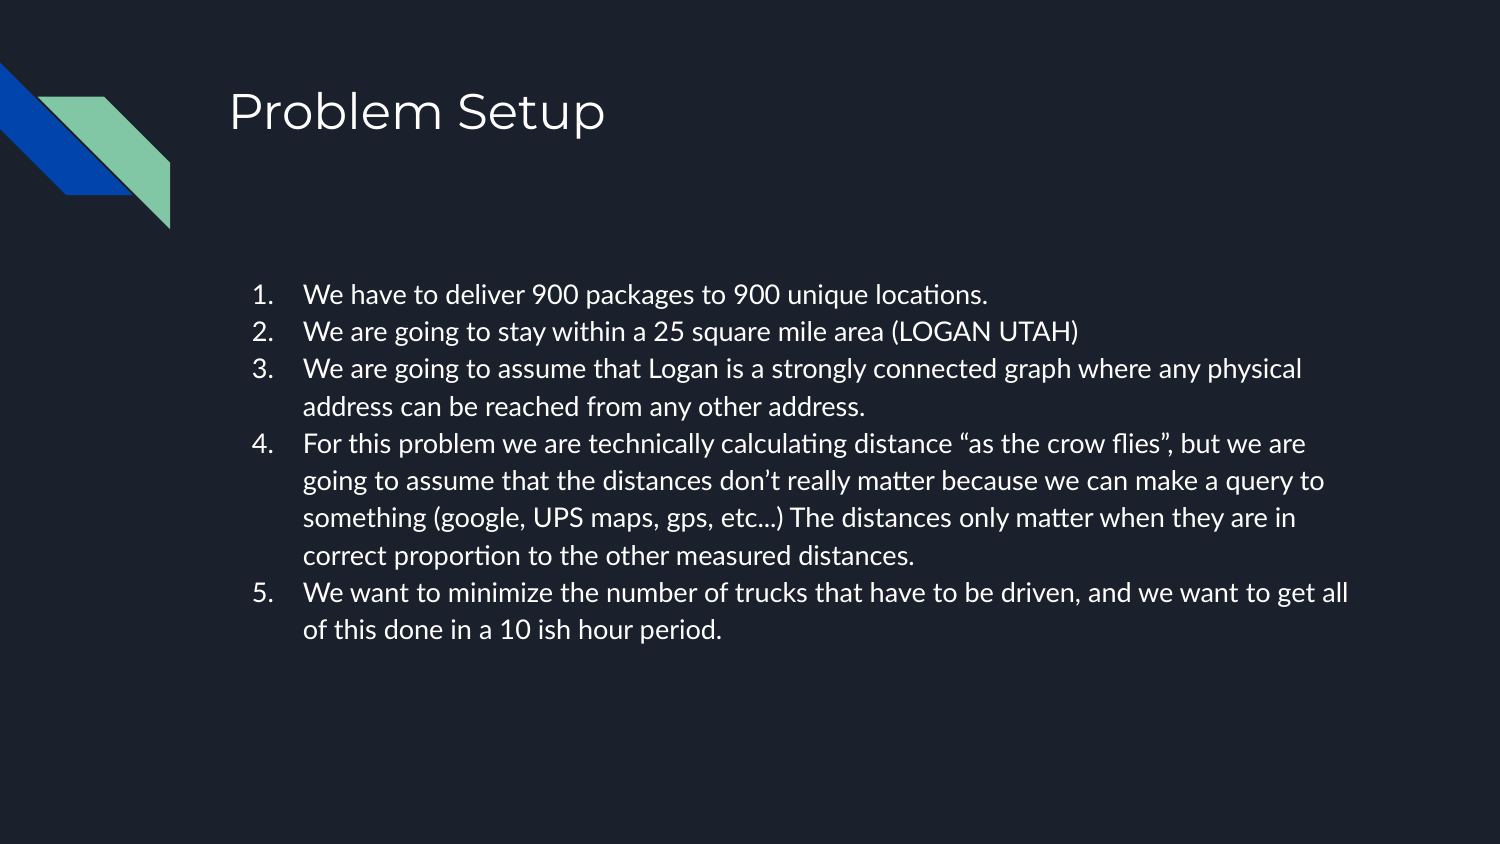

# Problem Setup
We have to deliver 900 packages to 900 unique locations.
We are going to stay within a 25 square mile area (LOGAN UTAH)
We are going to assume that Logan is a strongly connected graph where any physical address can be reached from any other address.
For this problem we are technically calculating distance “as the crow flies”, but we are going to assume that the distances don’t really matter because we can make a query to something (google, UPS maps, gps, etc...) The distances only matter when they are in correct proportion to the other measured distances.
We want to minimize the number of trucks that have to be driven, and we want to get all of this done in a 10 ish hour period.